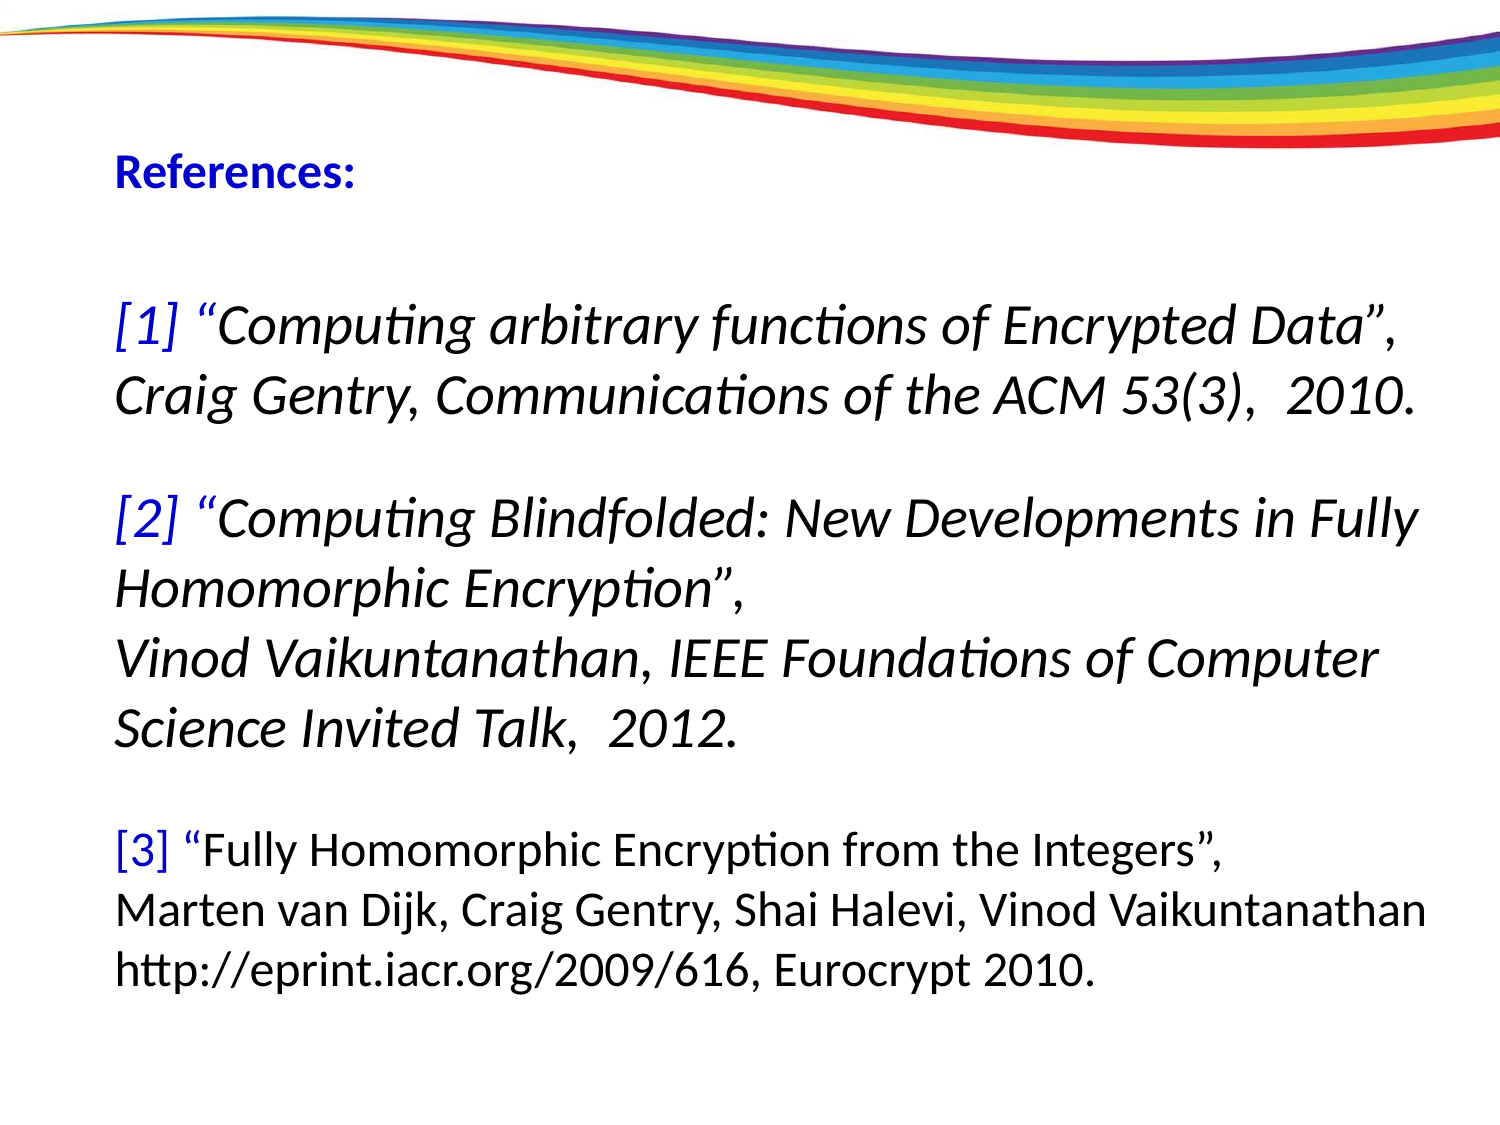

References:
[1] “Computing arbitrary functions of Encrypted Data”,
Craig Gentry, Communications of the ACM 53(3),  2010.
[2] “Computing Blindfolded: New Developments in Fully Homomorphic Encryption”,
Vinod Vaikuntanathan, IEEE Foundations of Computer Science Invited Talk,  2012.
[3] “Fully Homomorphic Encryption from the Integers”,
Marten van Dijk, Craig Gentry, Shai Halevi, Vinod Vaikuntanathan
http://eprint.iacr.org/2009/616, Eurocrypt 2010.